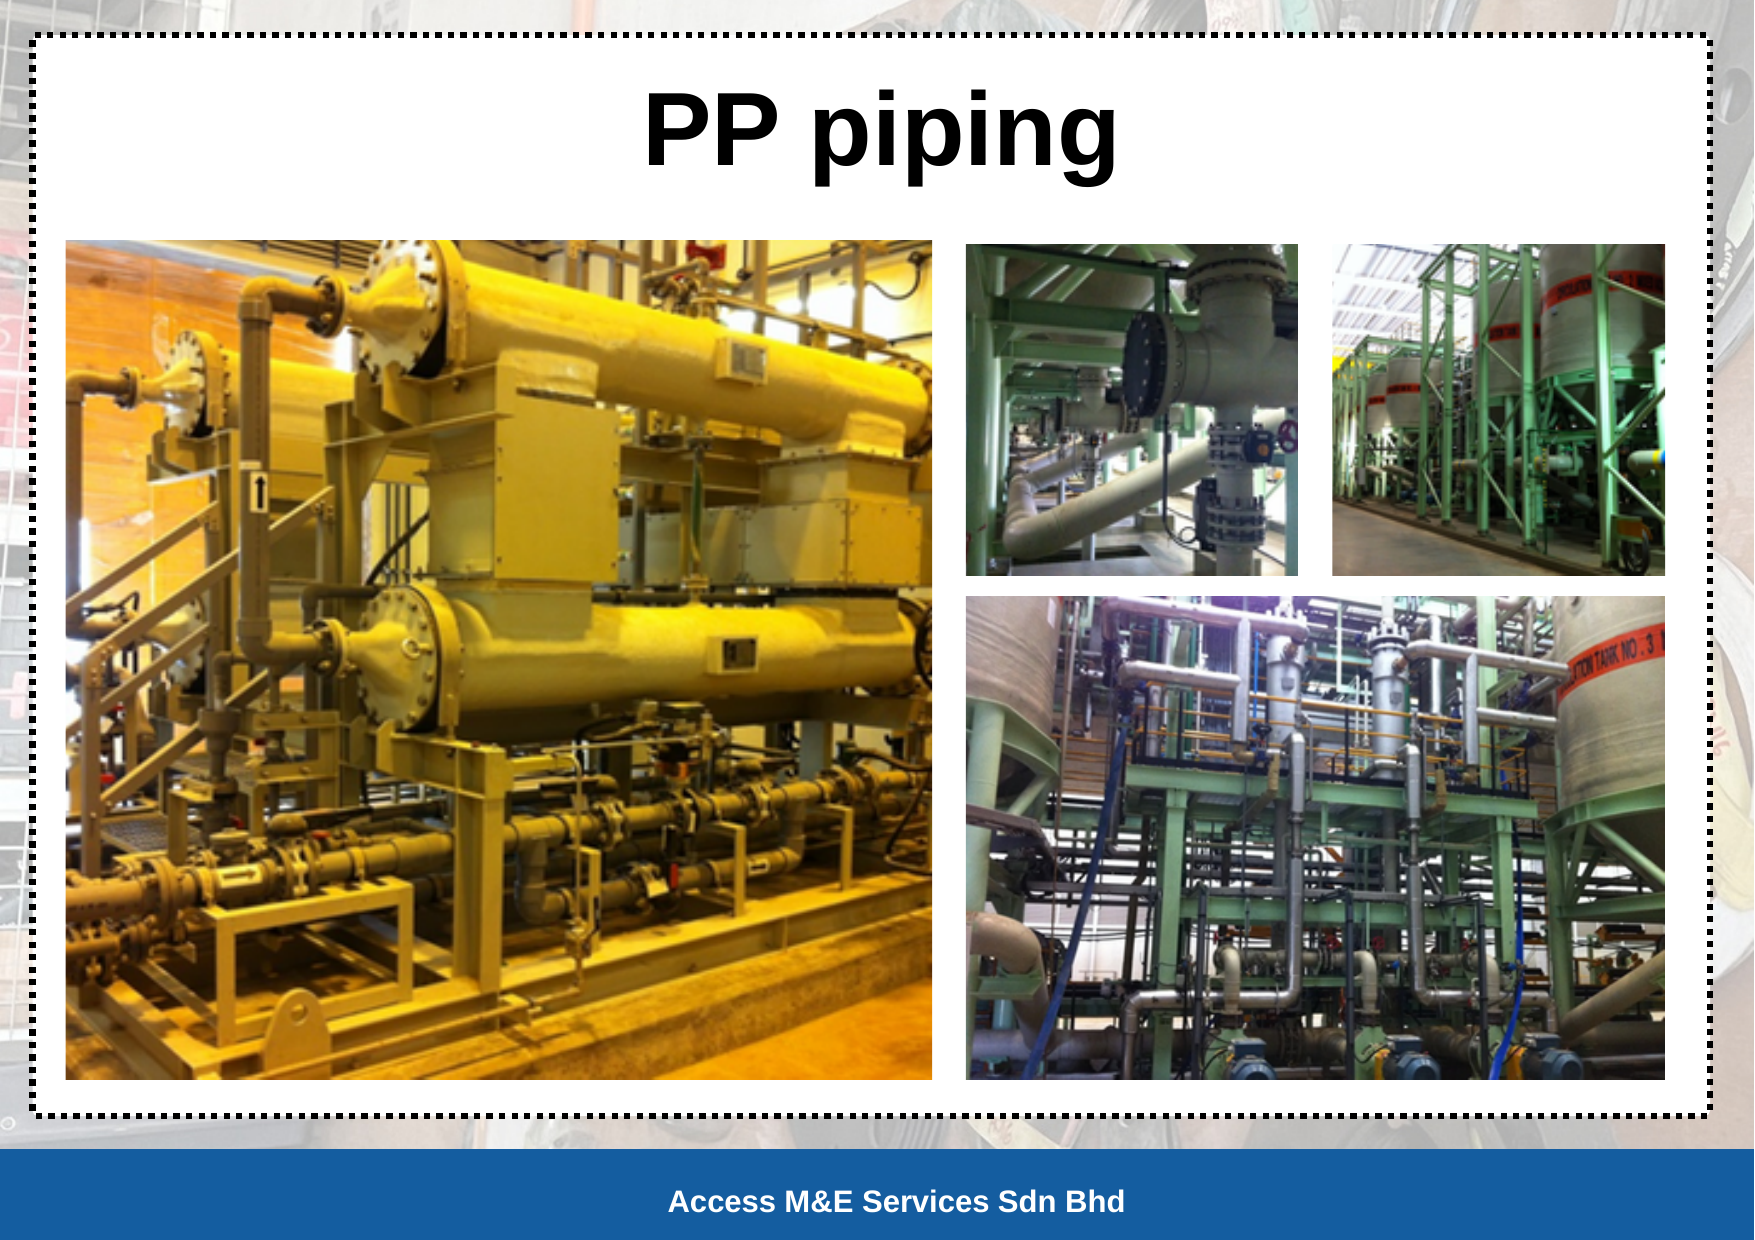

PP piping

Access M&E Services Sdn Bhd